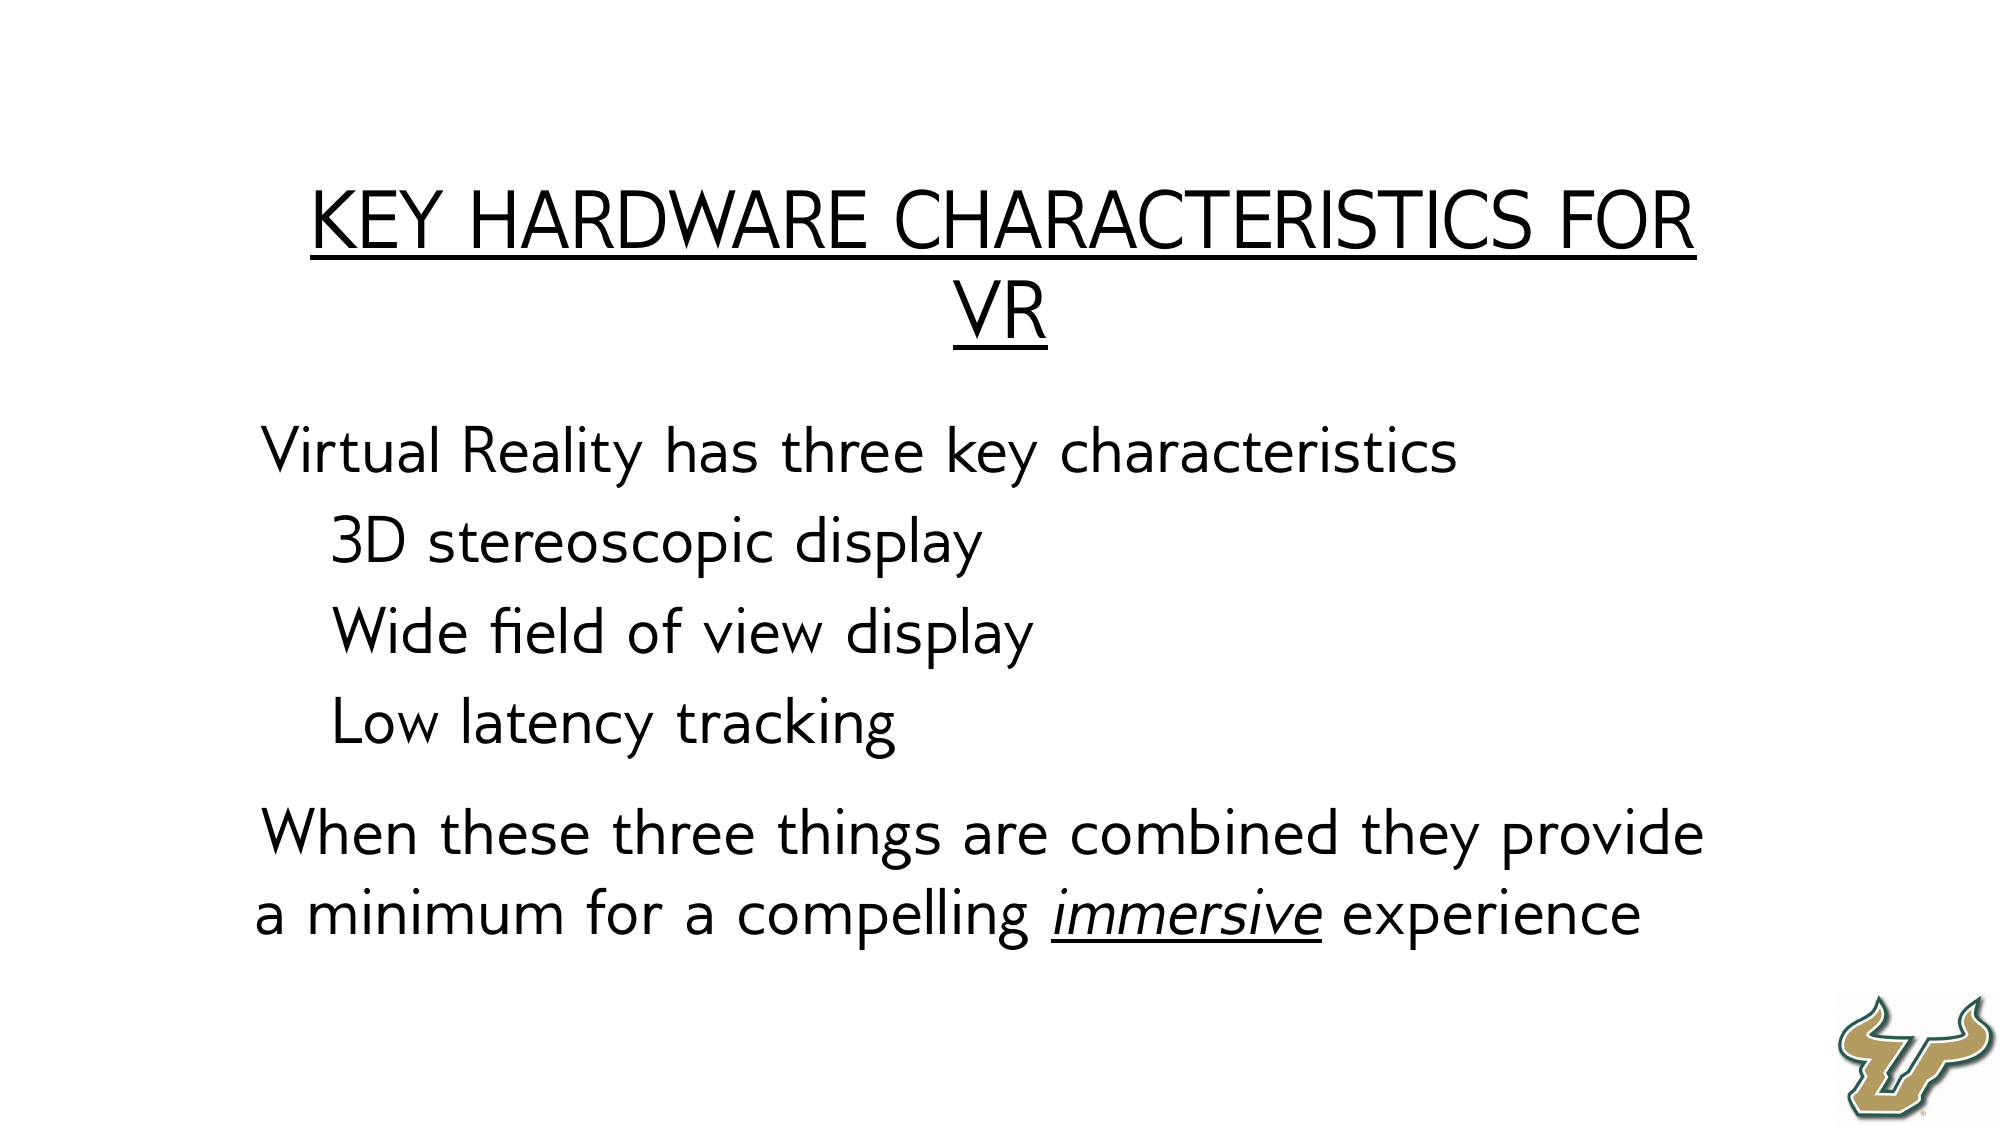

Key Hardware Characteristics for VR
Virtual Reality has three key characteristics
3D stereoscopic display
Wide field of view display
Low latency tracking
When these three things are combined they provide a minimum for a compelling immersive experience